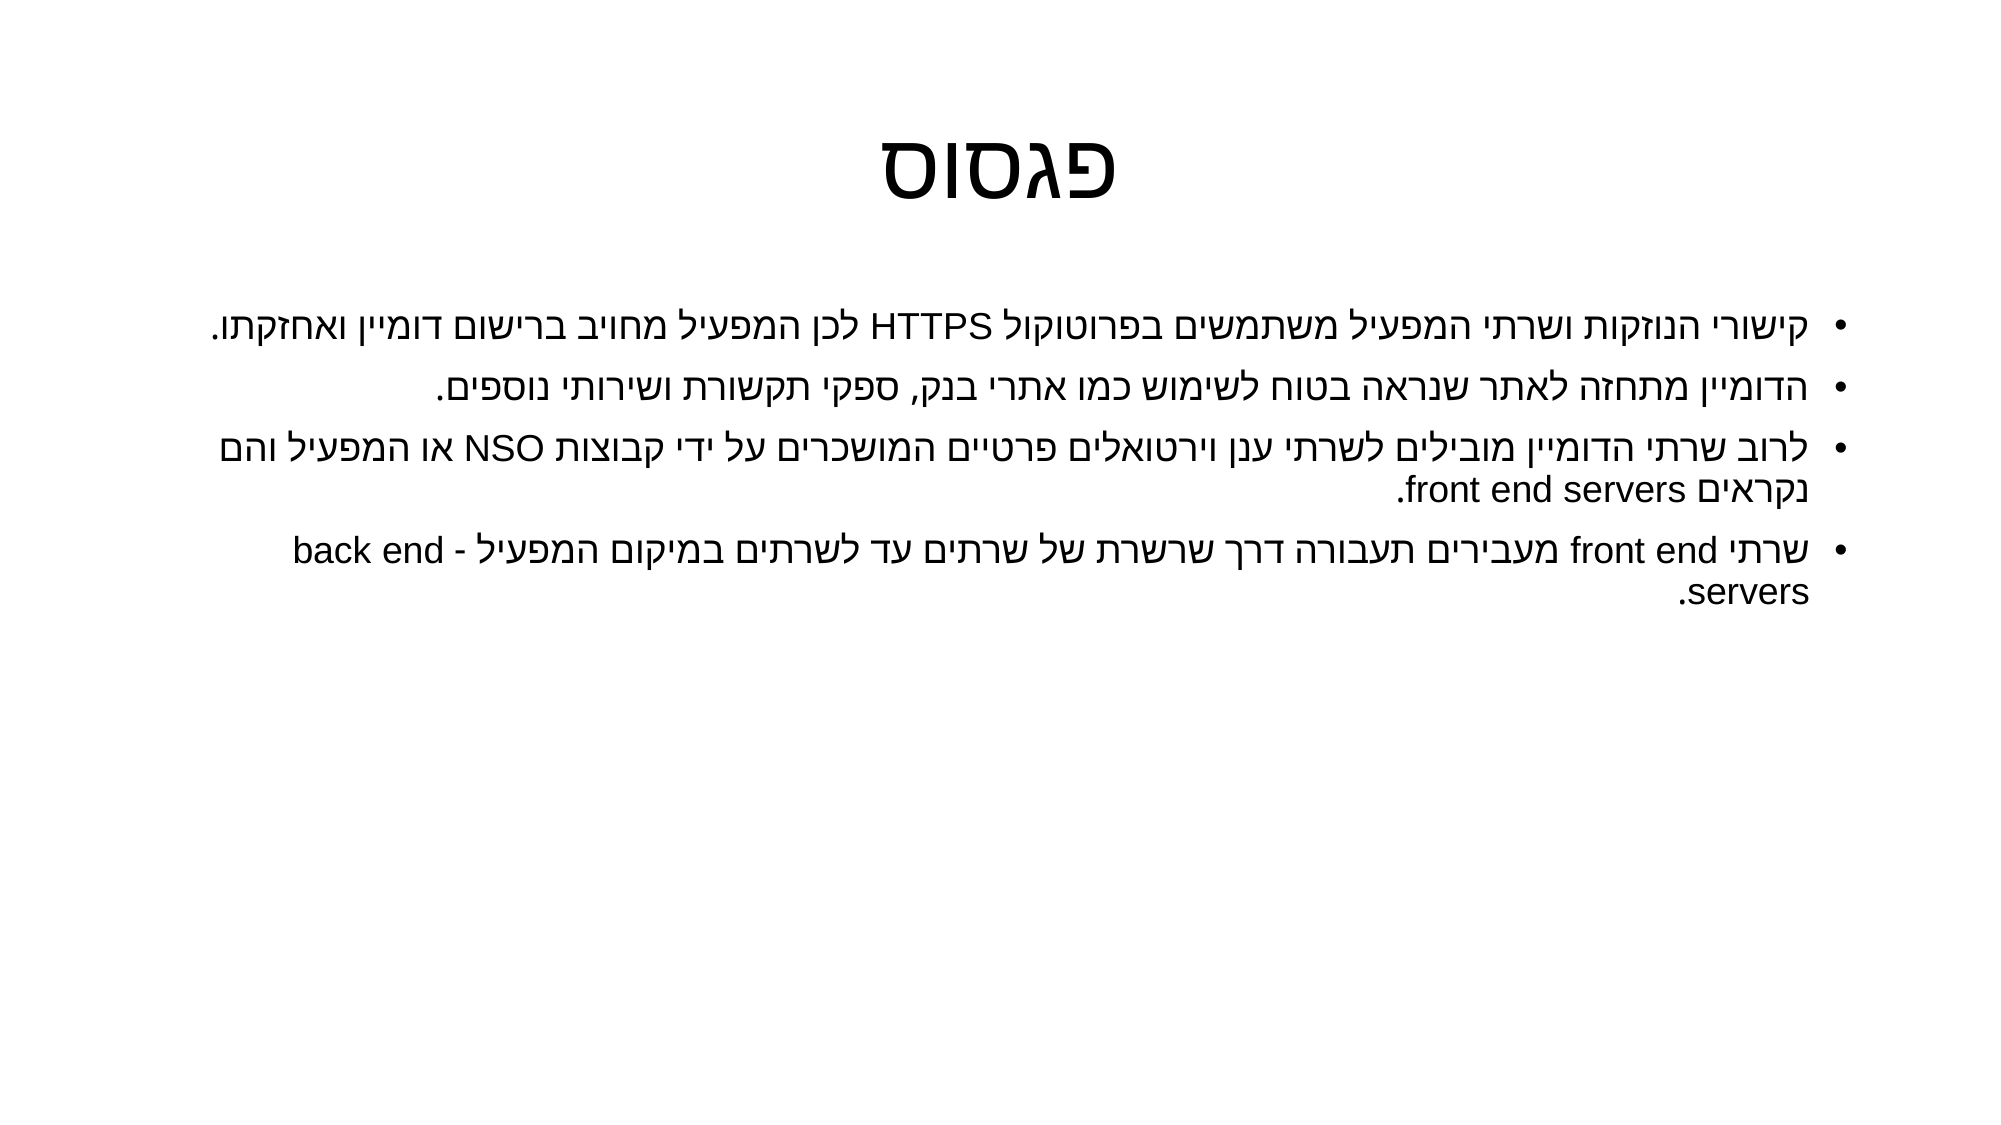

# פגסוס
קישורי הנוזקות ושרתי המפעיל משתמשים בפרוטוקול HTTPS לכן המפעיל מחויב ברישום דומיין ואחזקתו.
הדומיין מתחזה לאתר שנראה בטוח לשימוש כמו אתרי בנק, ספקי תקשורת ושירותי נוספים.
לרוב שרתי הדומיין מובילים לשרתי ענן וירטואלים פרטיים המושכרים על ידי קבוצות NSO או המפעיל והם נקראים front end servers.
שרתי front end מעבירים תעבורה דרך שרשרת של שרתים עד לשרתים במיקום המפעיל - back end servers.